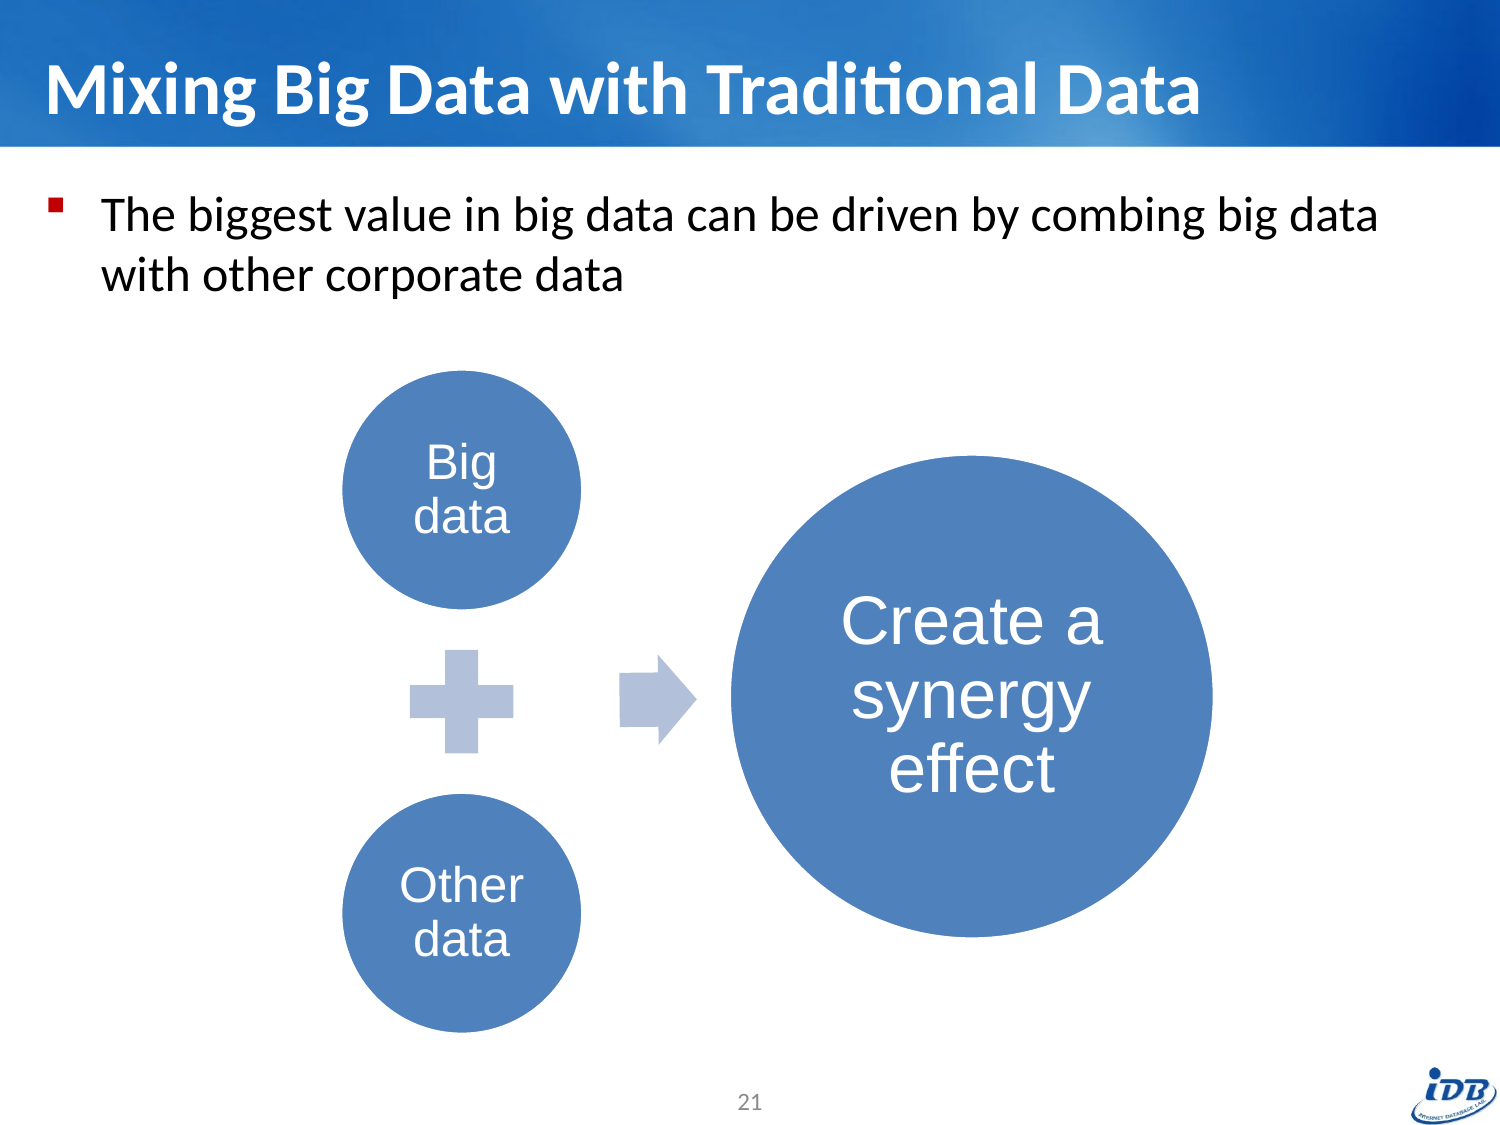

# Mixing Big Data with Traditional Data
The biggest value in big data can be driven by combing big data with other corporate data

Big data
Create a synergy effect

Other data
21